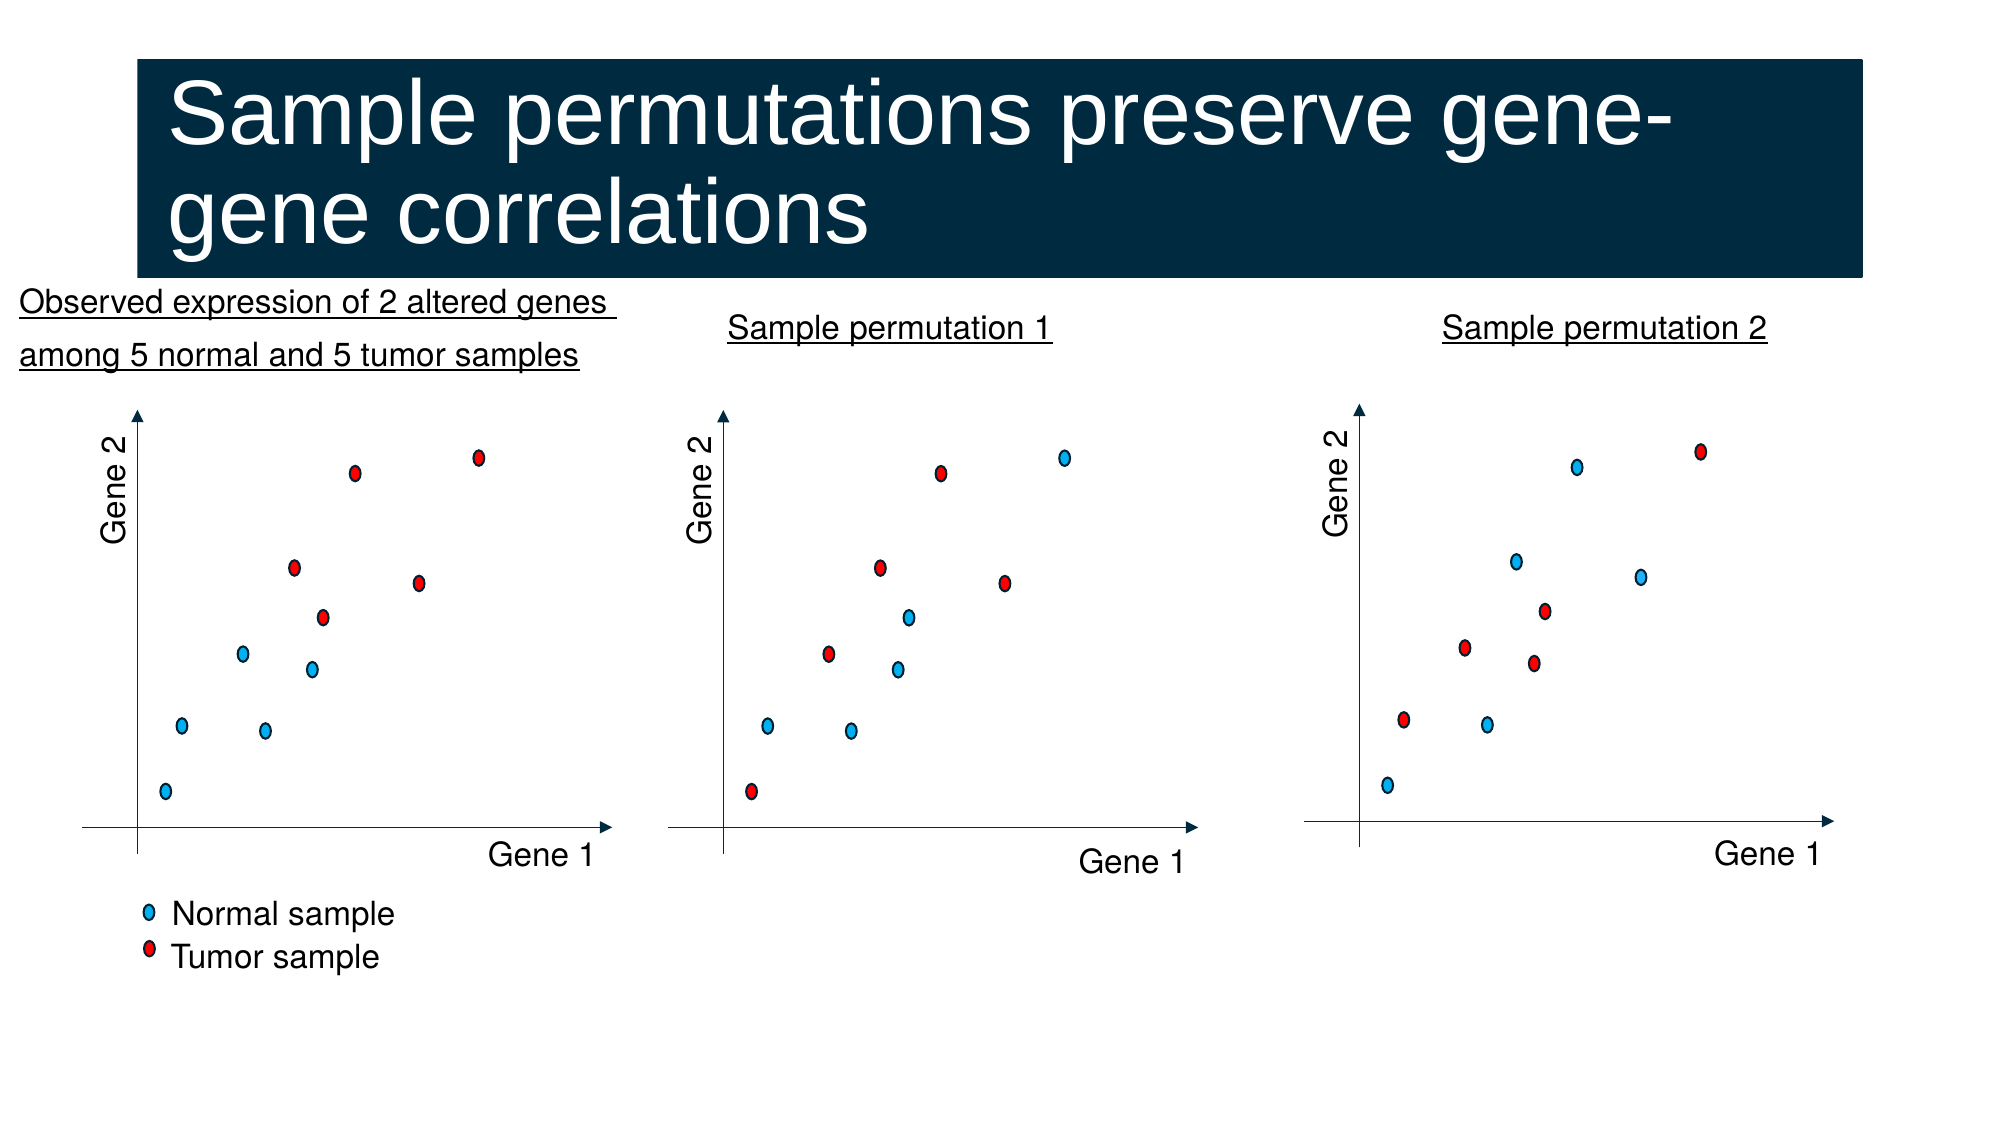

# Sample permutations preserve gene-gene correlations
Sample permutation 1
Sample permutation 2
Gene 2

Gene 2

Gene 1
Gene 1
Observed expression of 2 altered genes
among 5 normal and 5 tumor samples
Gene 2

Gene 1
Normal sample
Tumor sample